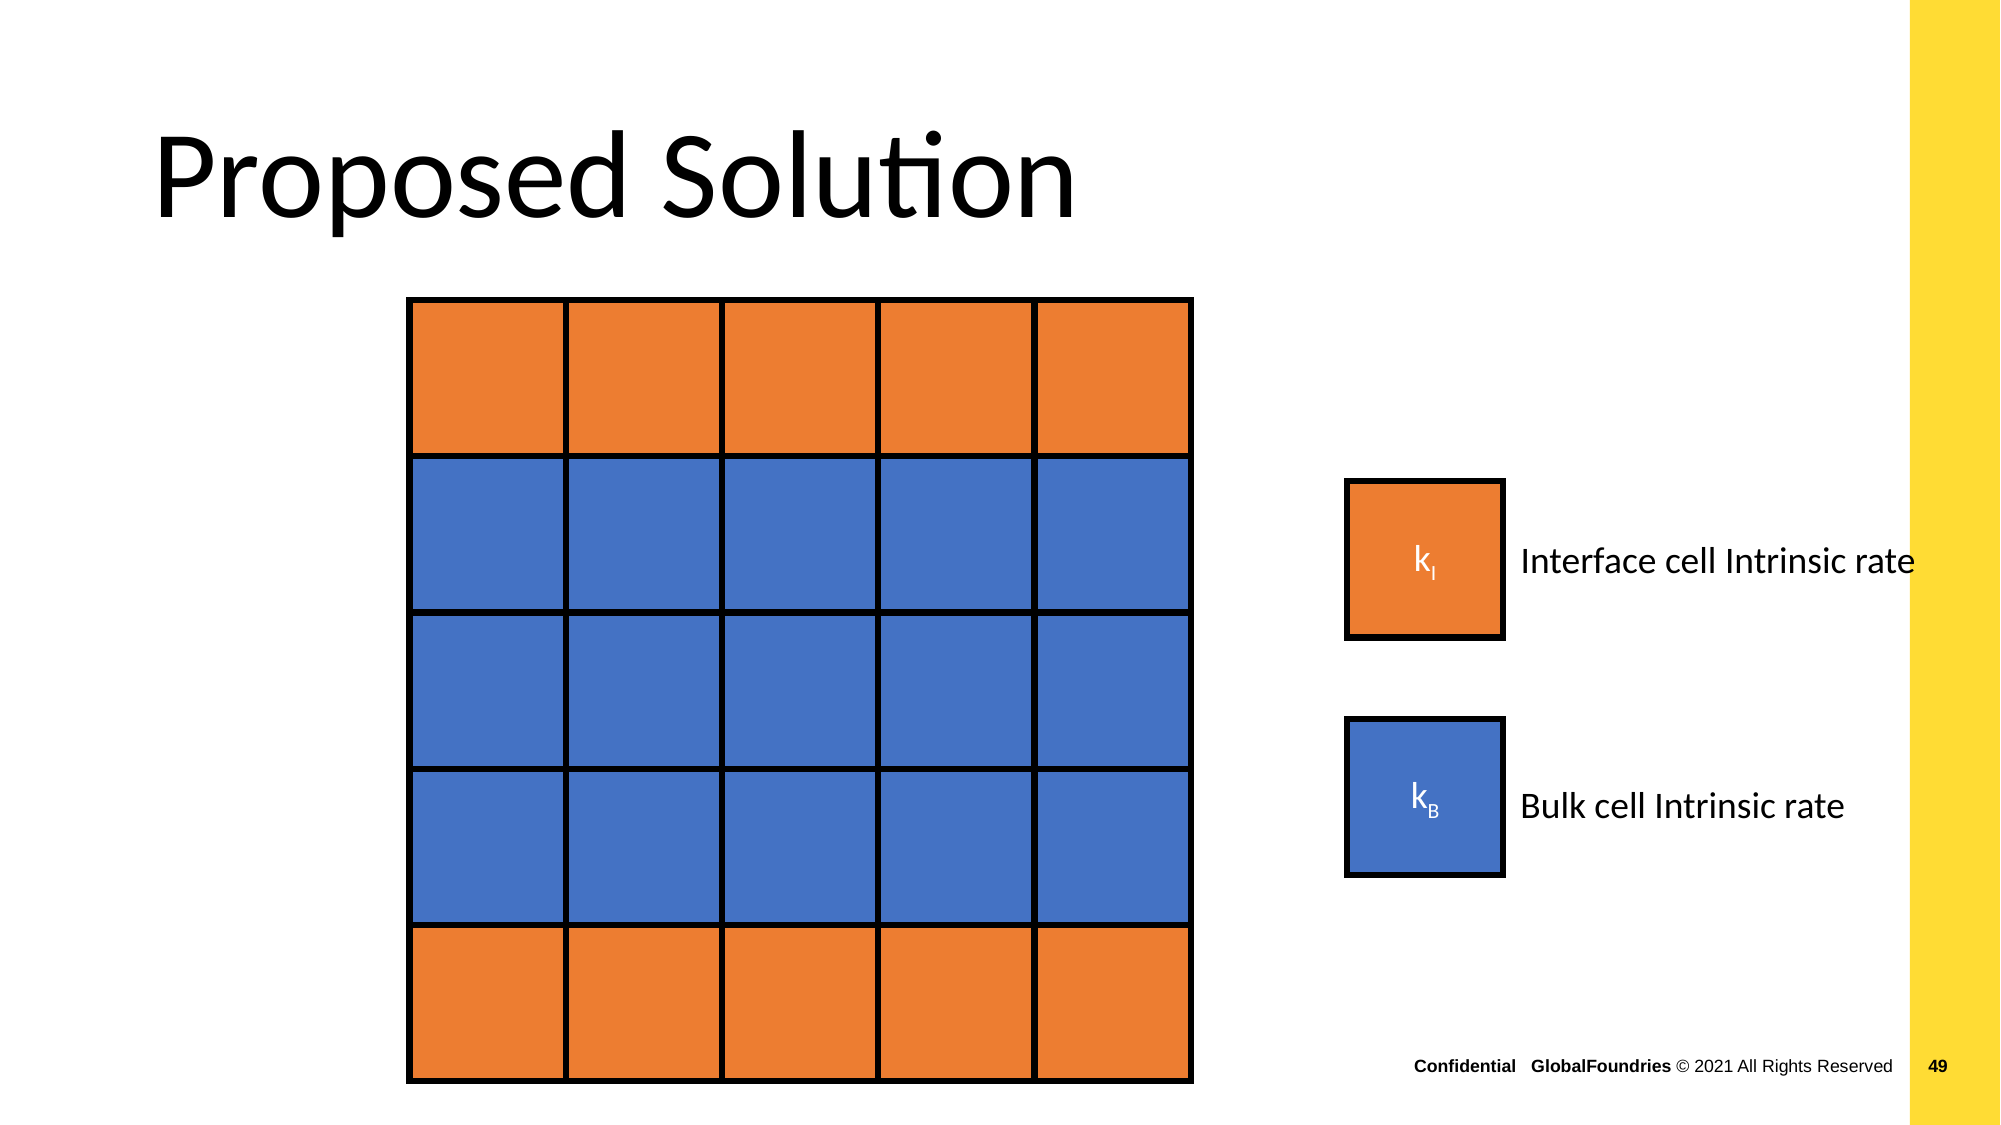

Proposed Solution

kI
Interface cell Intrinsic rate

kB

Bulk cell Intrinsic rate